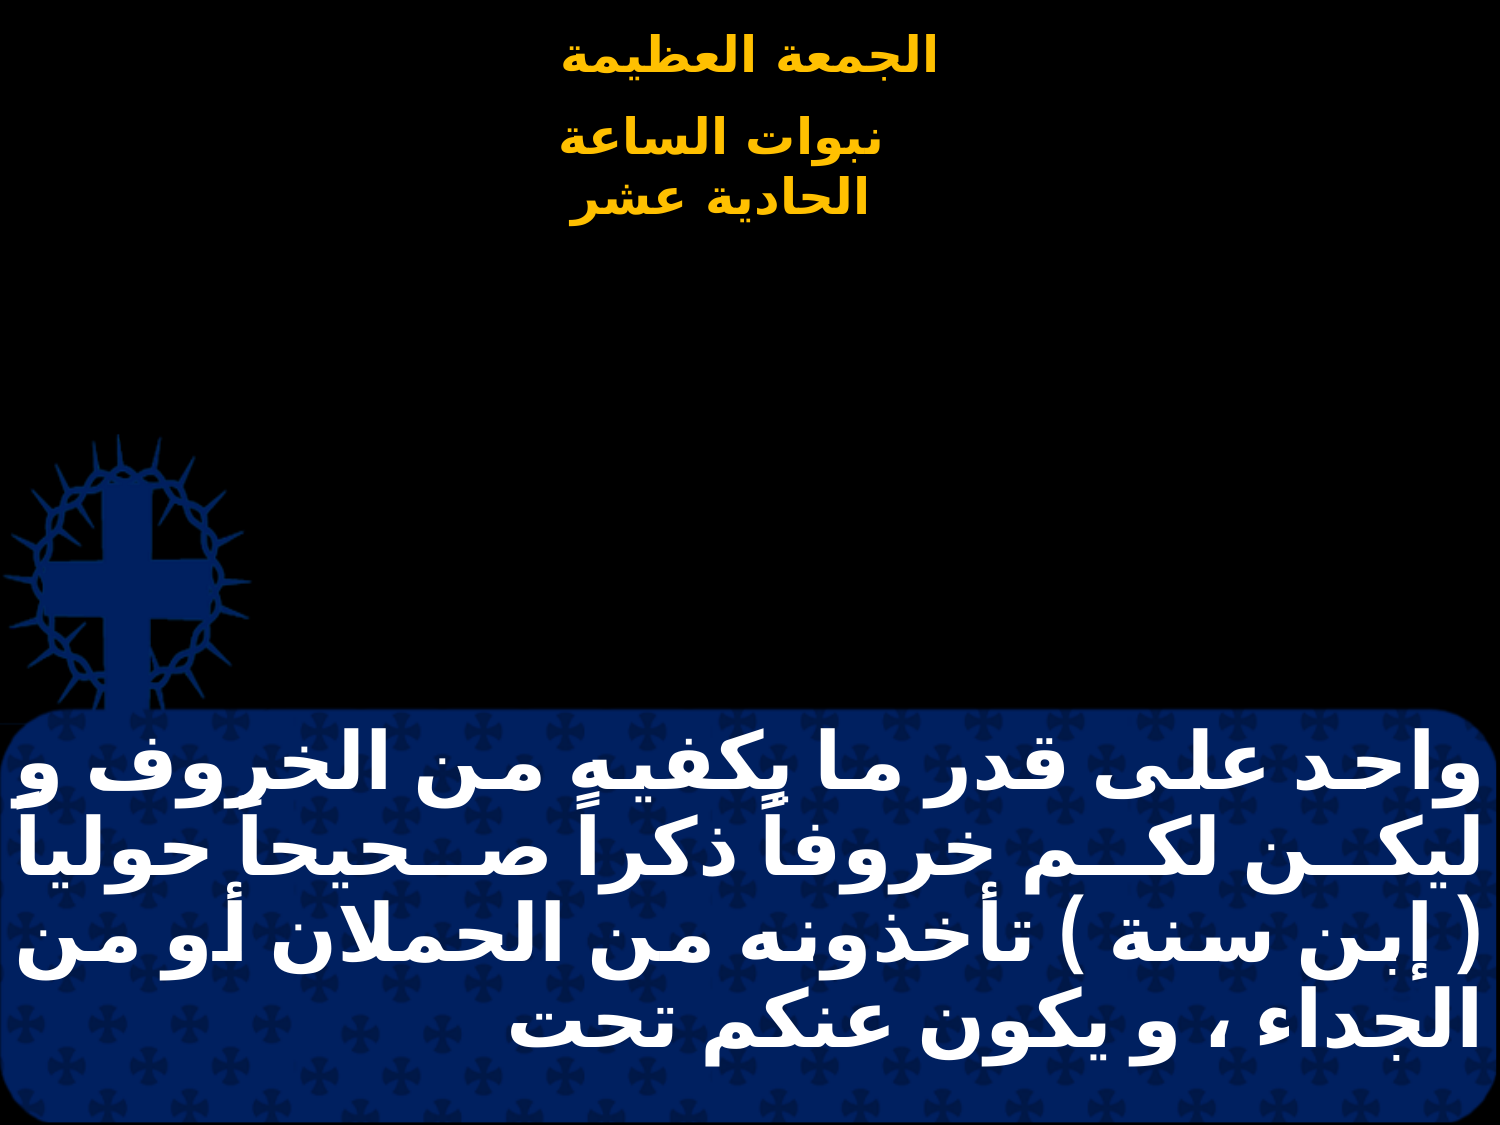

# واحد على قدر ما يكفيه من الخروف و ليكن لكم خروفاً ذكراً صحيحاً حولياً ( إبن سنة ) تأخذونه من الحملان أو من الجداء ، و يكون عنكم تحت